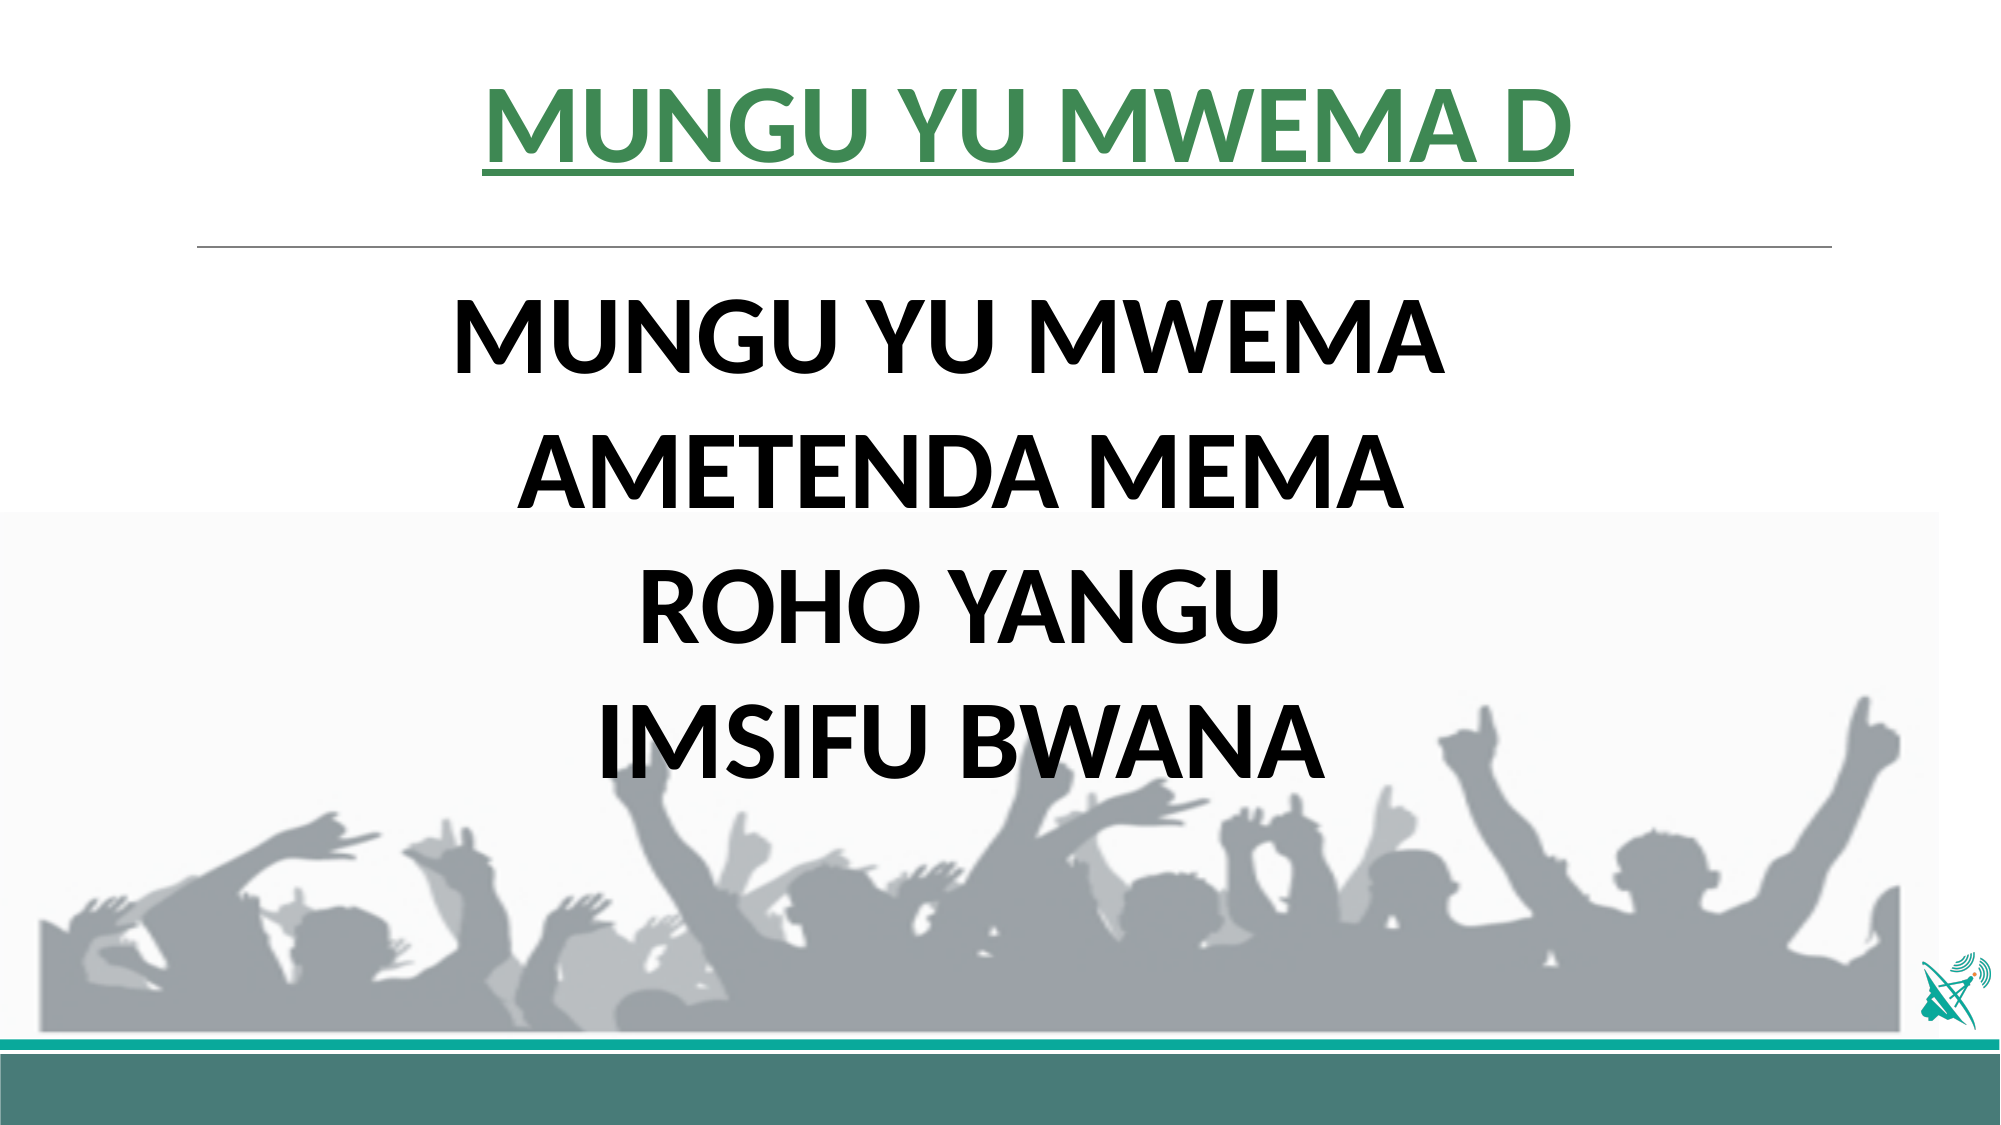

# MUNGU YU MWEMA D
MUNGU YU MWEMA  AMETENDA MEMA
 ROHO YANGU
IMSIFU BWANA